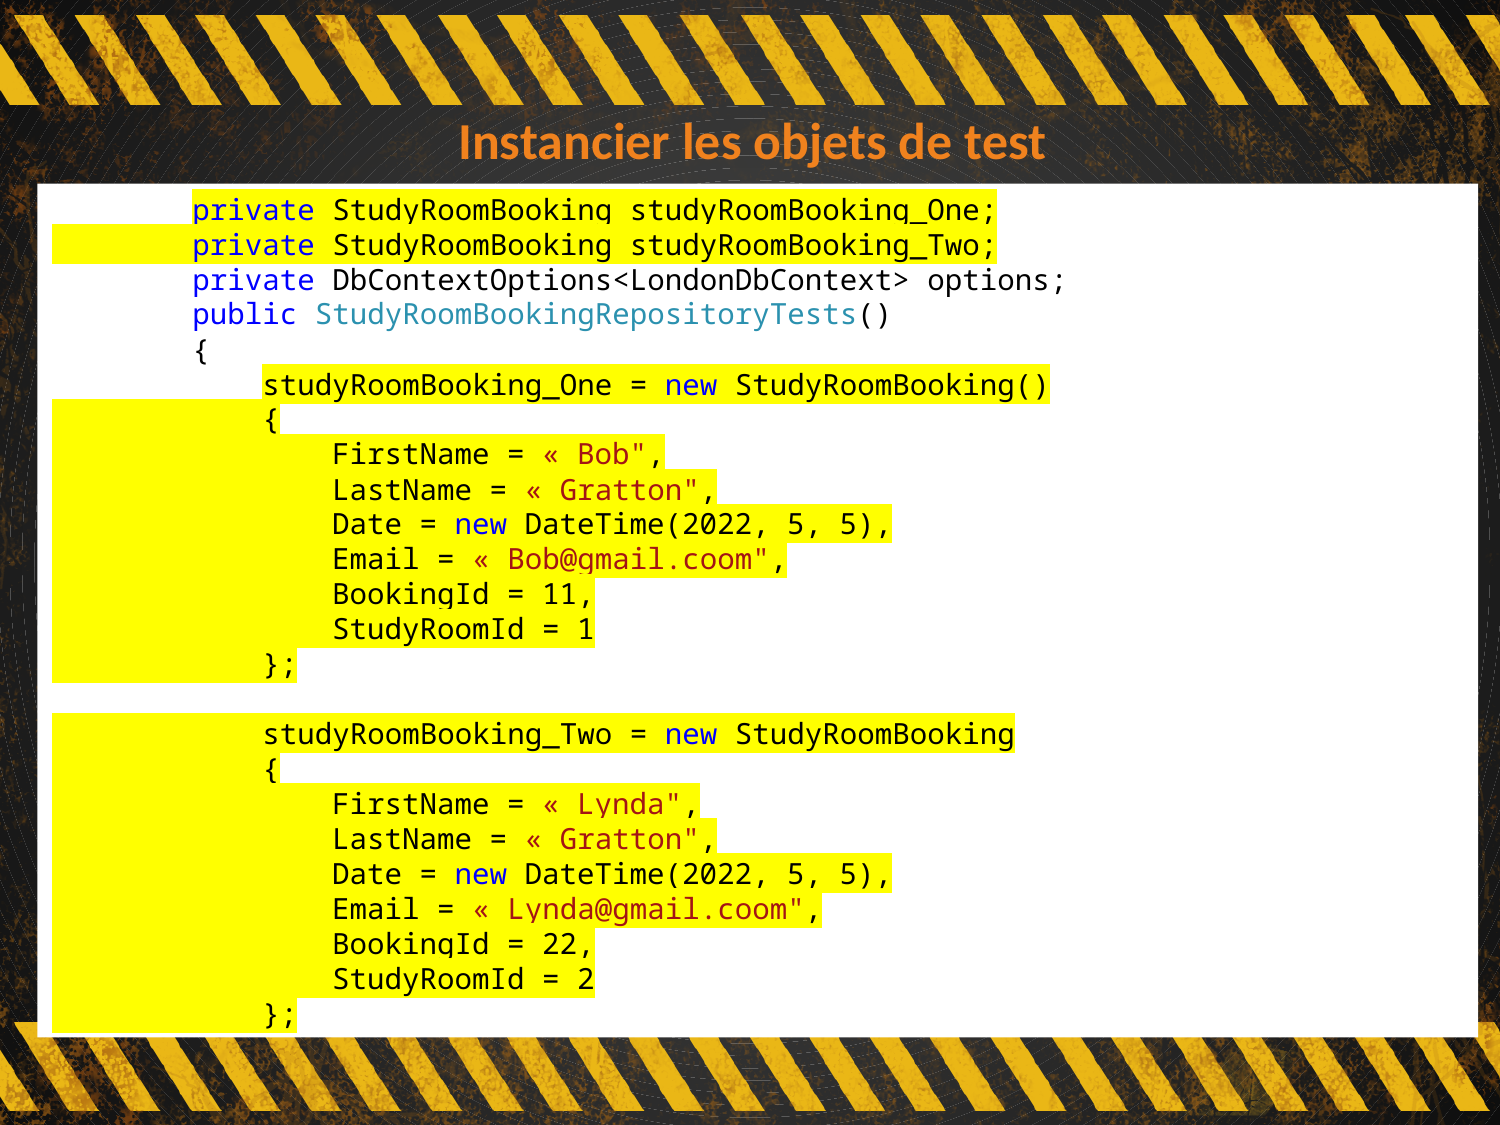

# Instancier les objets de test
        private StudyRoomBooking studyRoomBooking_One;
        private StudyRoomBooking studyRoomBooking_Two;
        private DbContextOptions<LondonDbContext> options;
        public StudyRoomBookingRepositoryTests()
        {
            studyRoomBooking_One = new StudyRoomBooking()
            {
                FirstName = « Bob",
                LastName = « Gratton",
                Date = new DateTime(2022, 5, 5),
                Email = « Bob@gmail.coom",
                BookingId = 11,
                StudyRoomId = 1
            };

            studyRoomBooking_Two = new StudyRoomBooking
            {
                FirstName = « Lynda",
                LastName = « Gratton",
                Date = new DateTime(2022, 5, 5),
                Email = « Lynda@gmail.coom",
                BookingId = 22,
                StudyRoomId = 2
            };